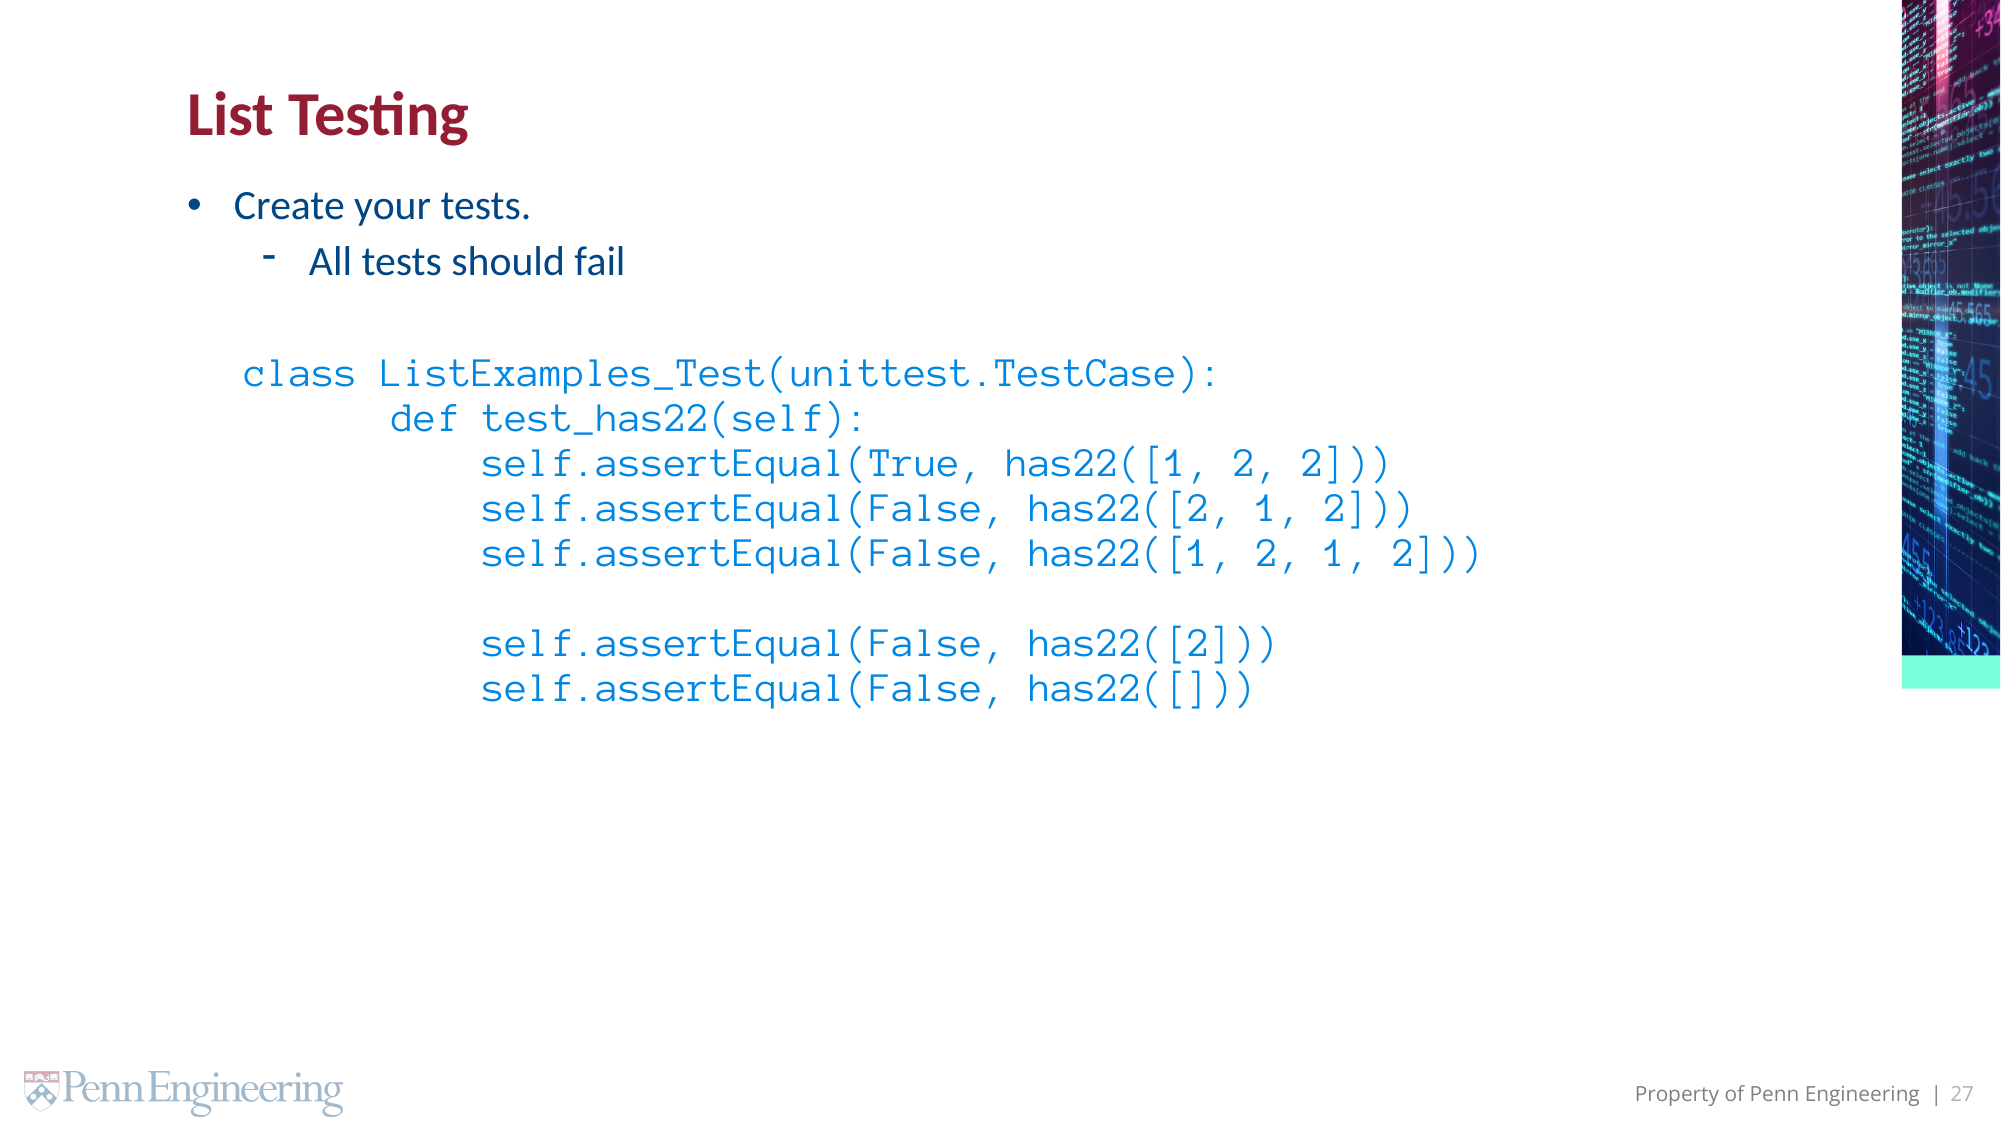

# List Testing
Create your tests.
All tests should fail
     class ListExamples_Test(unittest.TestCase):
         def test_has22(self):
             self.assertEqual(True, has22([1, 2, 2]))
             self.assertEqual(False, has22([2, 1, 2]))
             self.assertEqual(False, has22([1, 2, 1, 2]))
             self.assertEqual(False, has22([2]))
             self.assertEqual(False, has22([]))
27